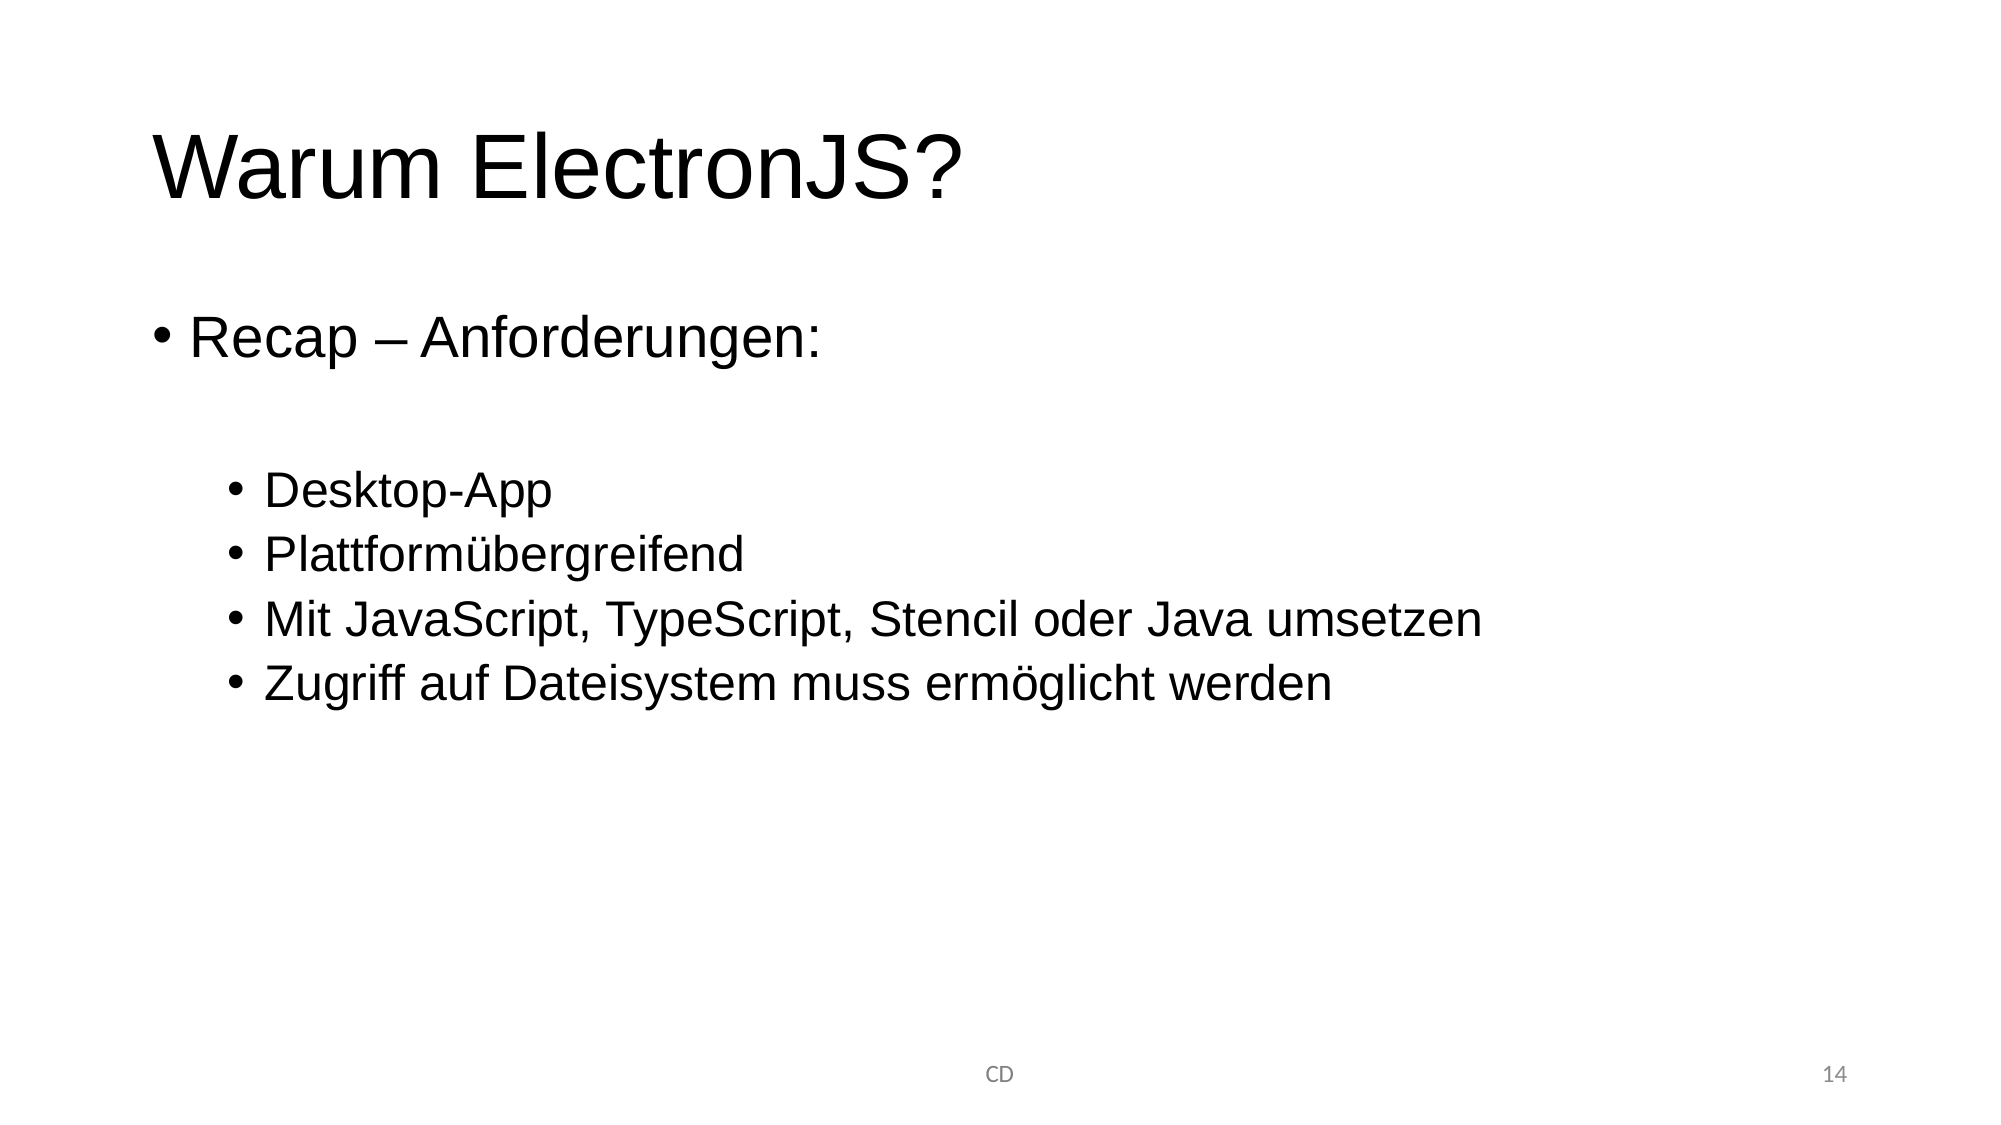

# Warum ElectronJS?
Recap – Anforderungen:

Desktop-App
Plattformübergreifend
Mit JavaScript, TypeScript, Stencil oder Java umsetzen
Zugriff auf Dateisystem muss ermöglicht werden
14
CD